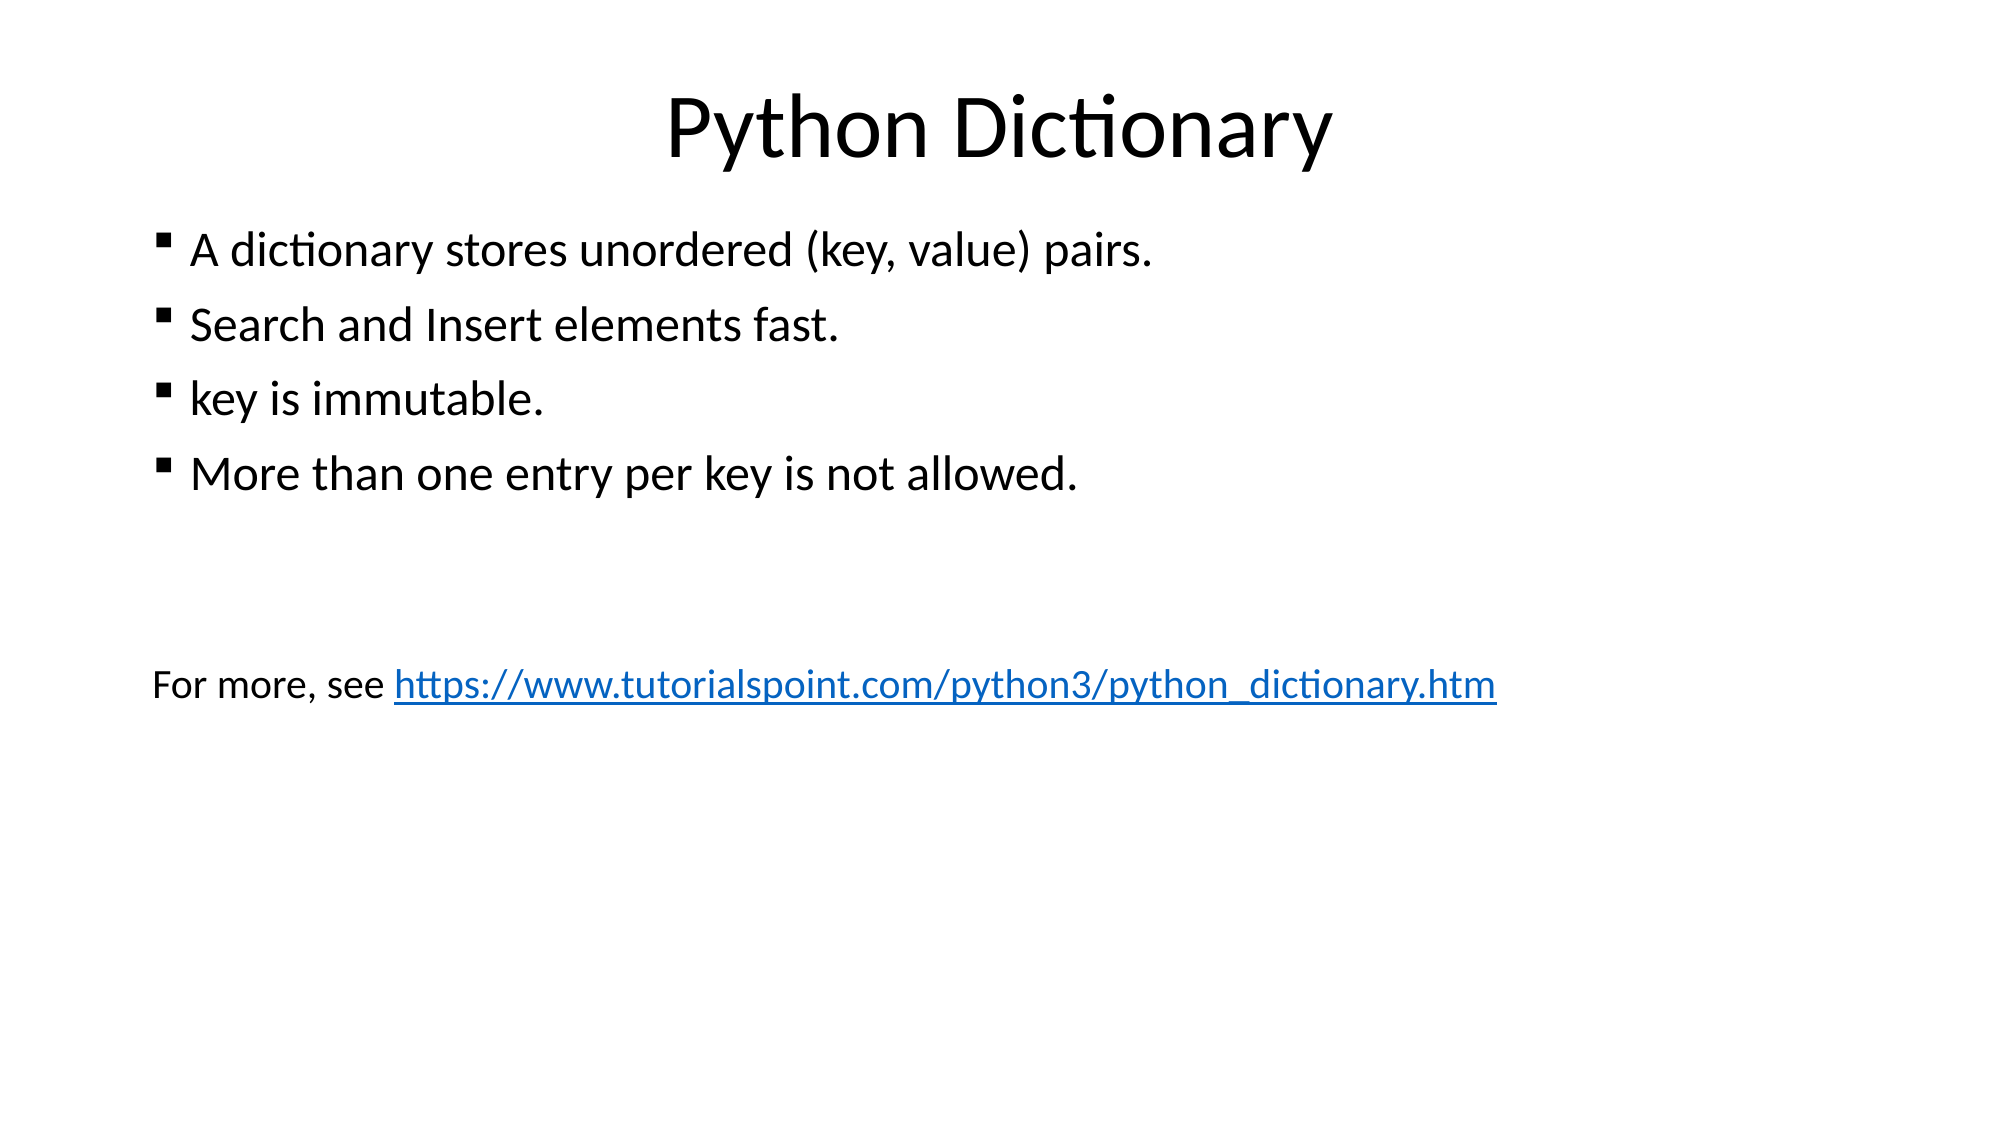

# Python Dictionary
A dictionary stores unordered (key, value) pairs.
Search and Insert elements fast.
key is immutable.
More than one entry per key is not allowed.

For more, see https://www.tutorialspoint.com/python3/python_dictionary.htm